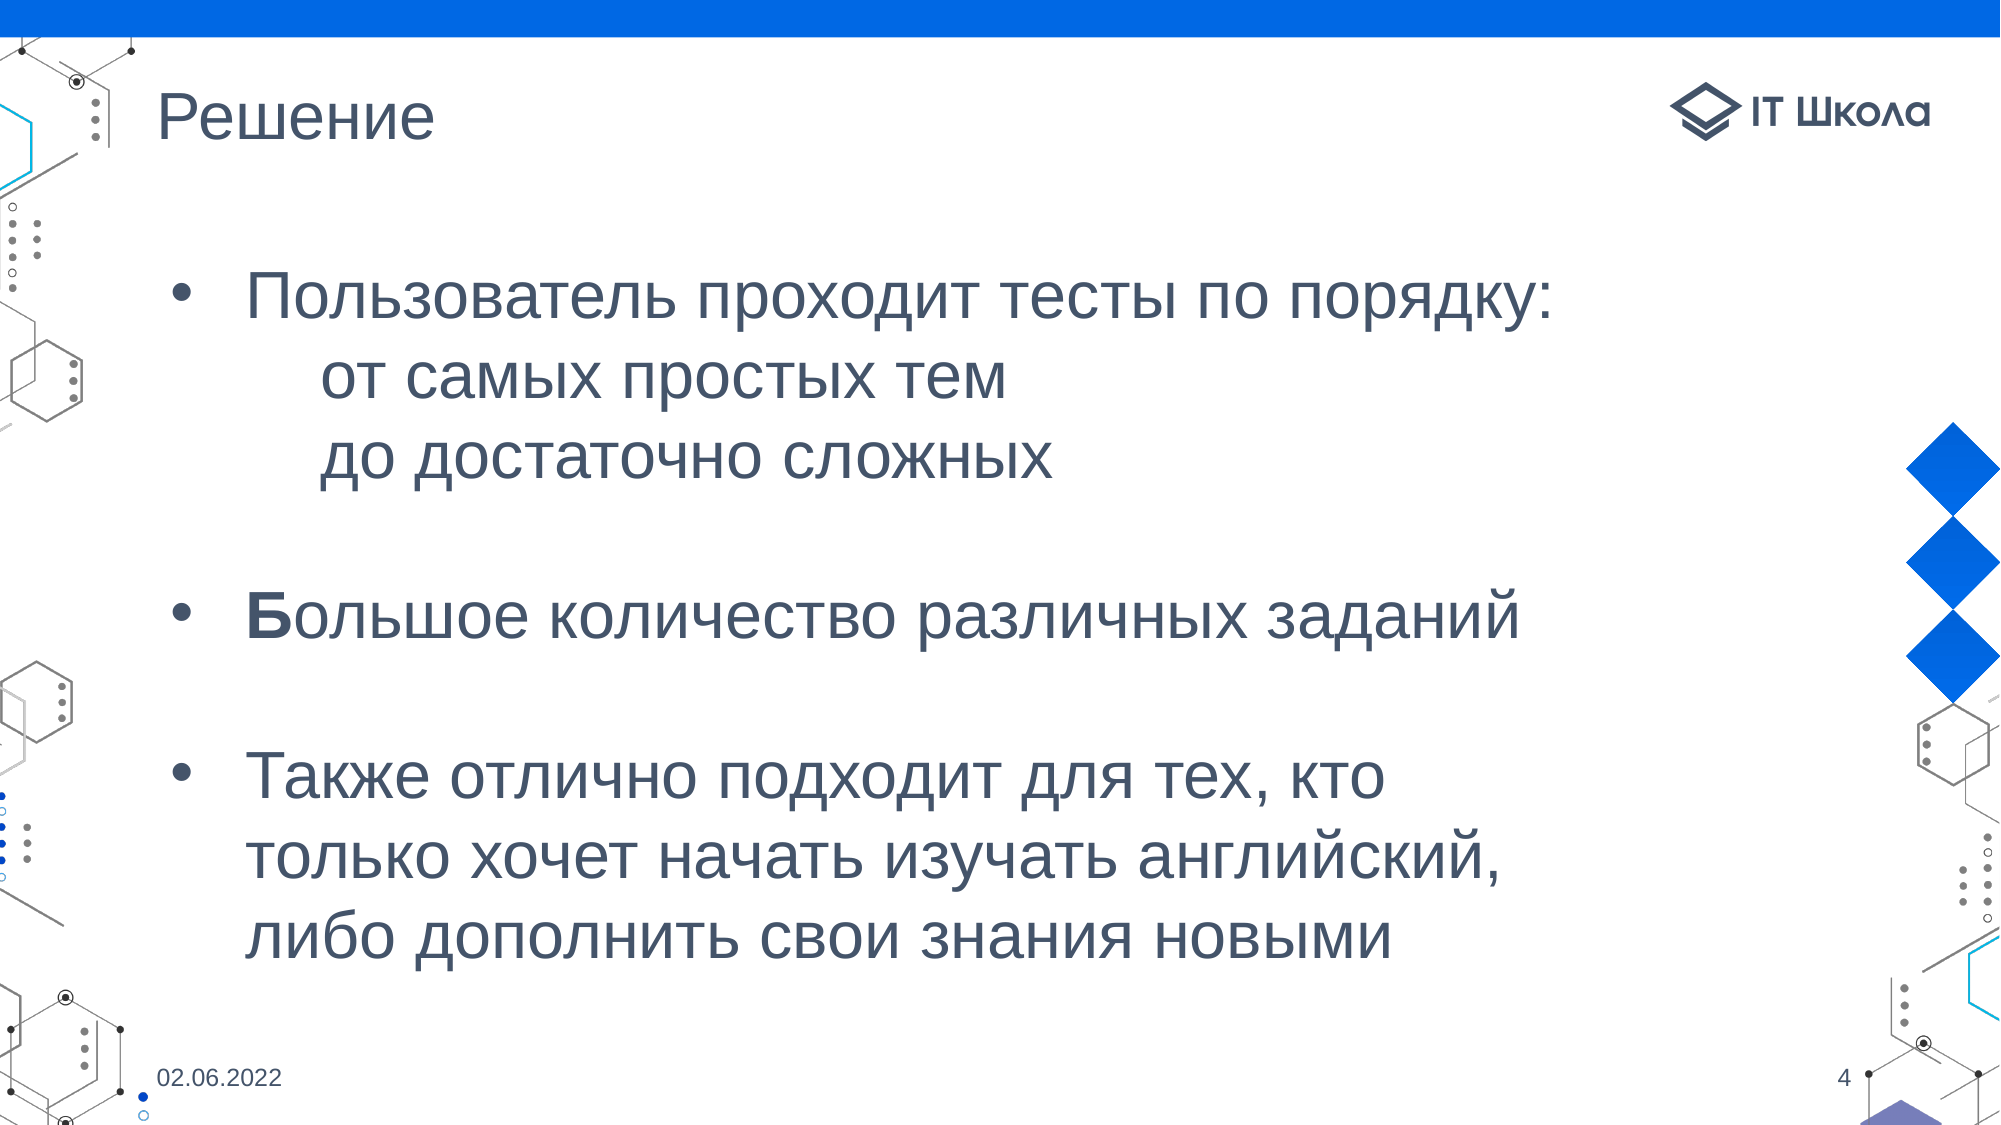

# Решение
Пользователь проходит тесты по порядку:
	от самых простых тем
	до достаточно сложных

Большое количество различных заданий

Также отлично подходит для тех, кто только хочет начать изучать английский, либо дополнить свои знания новыми
02.06.2022
4